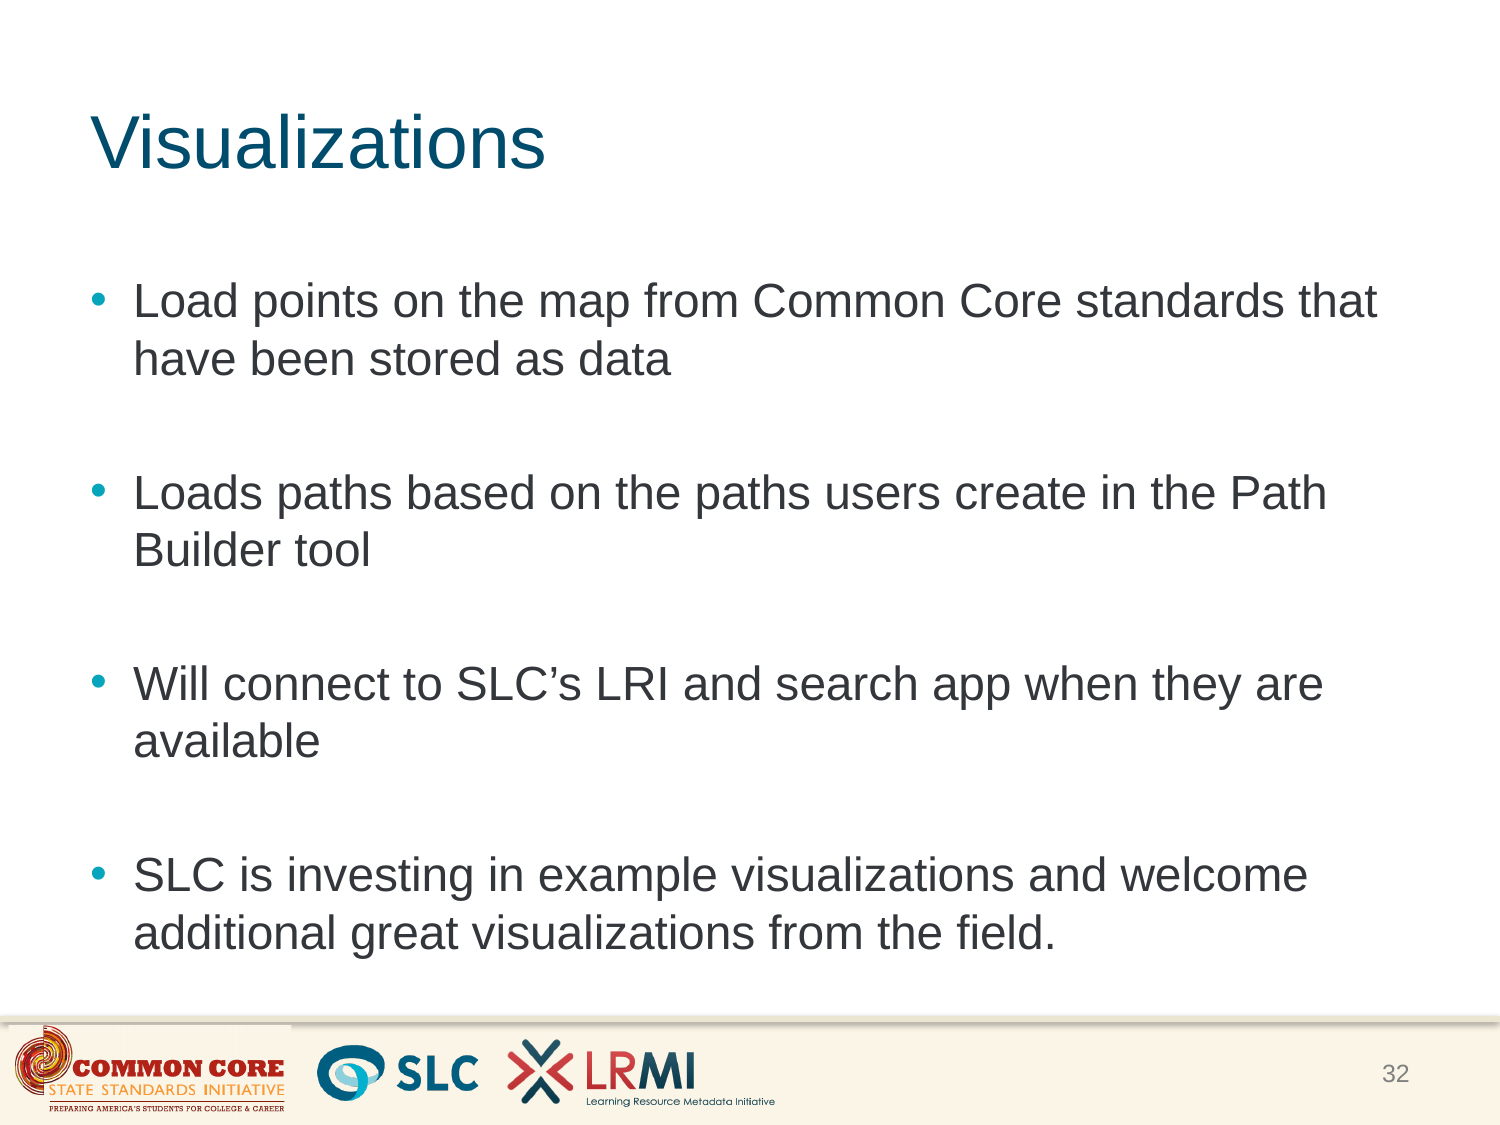

# Visualizations
Load points on the map from Common Core standards that have been stored as data

Loads paths based on the paths users create in the Path Builder tool

Will connect to SLC’s LRI and search app when they are available

SLC is investing in example visualizations and welcome additional great visualizations from the field.
32